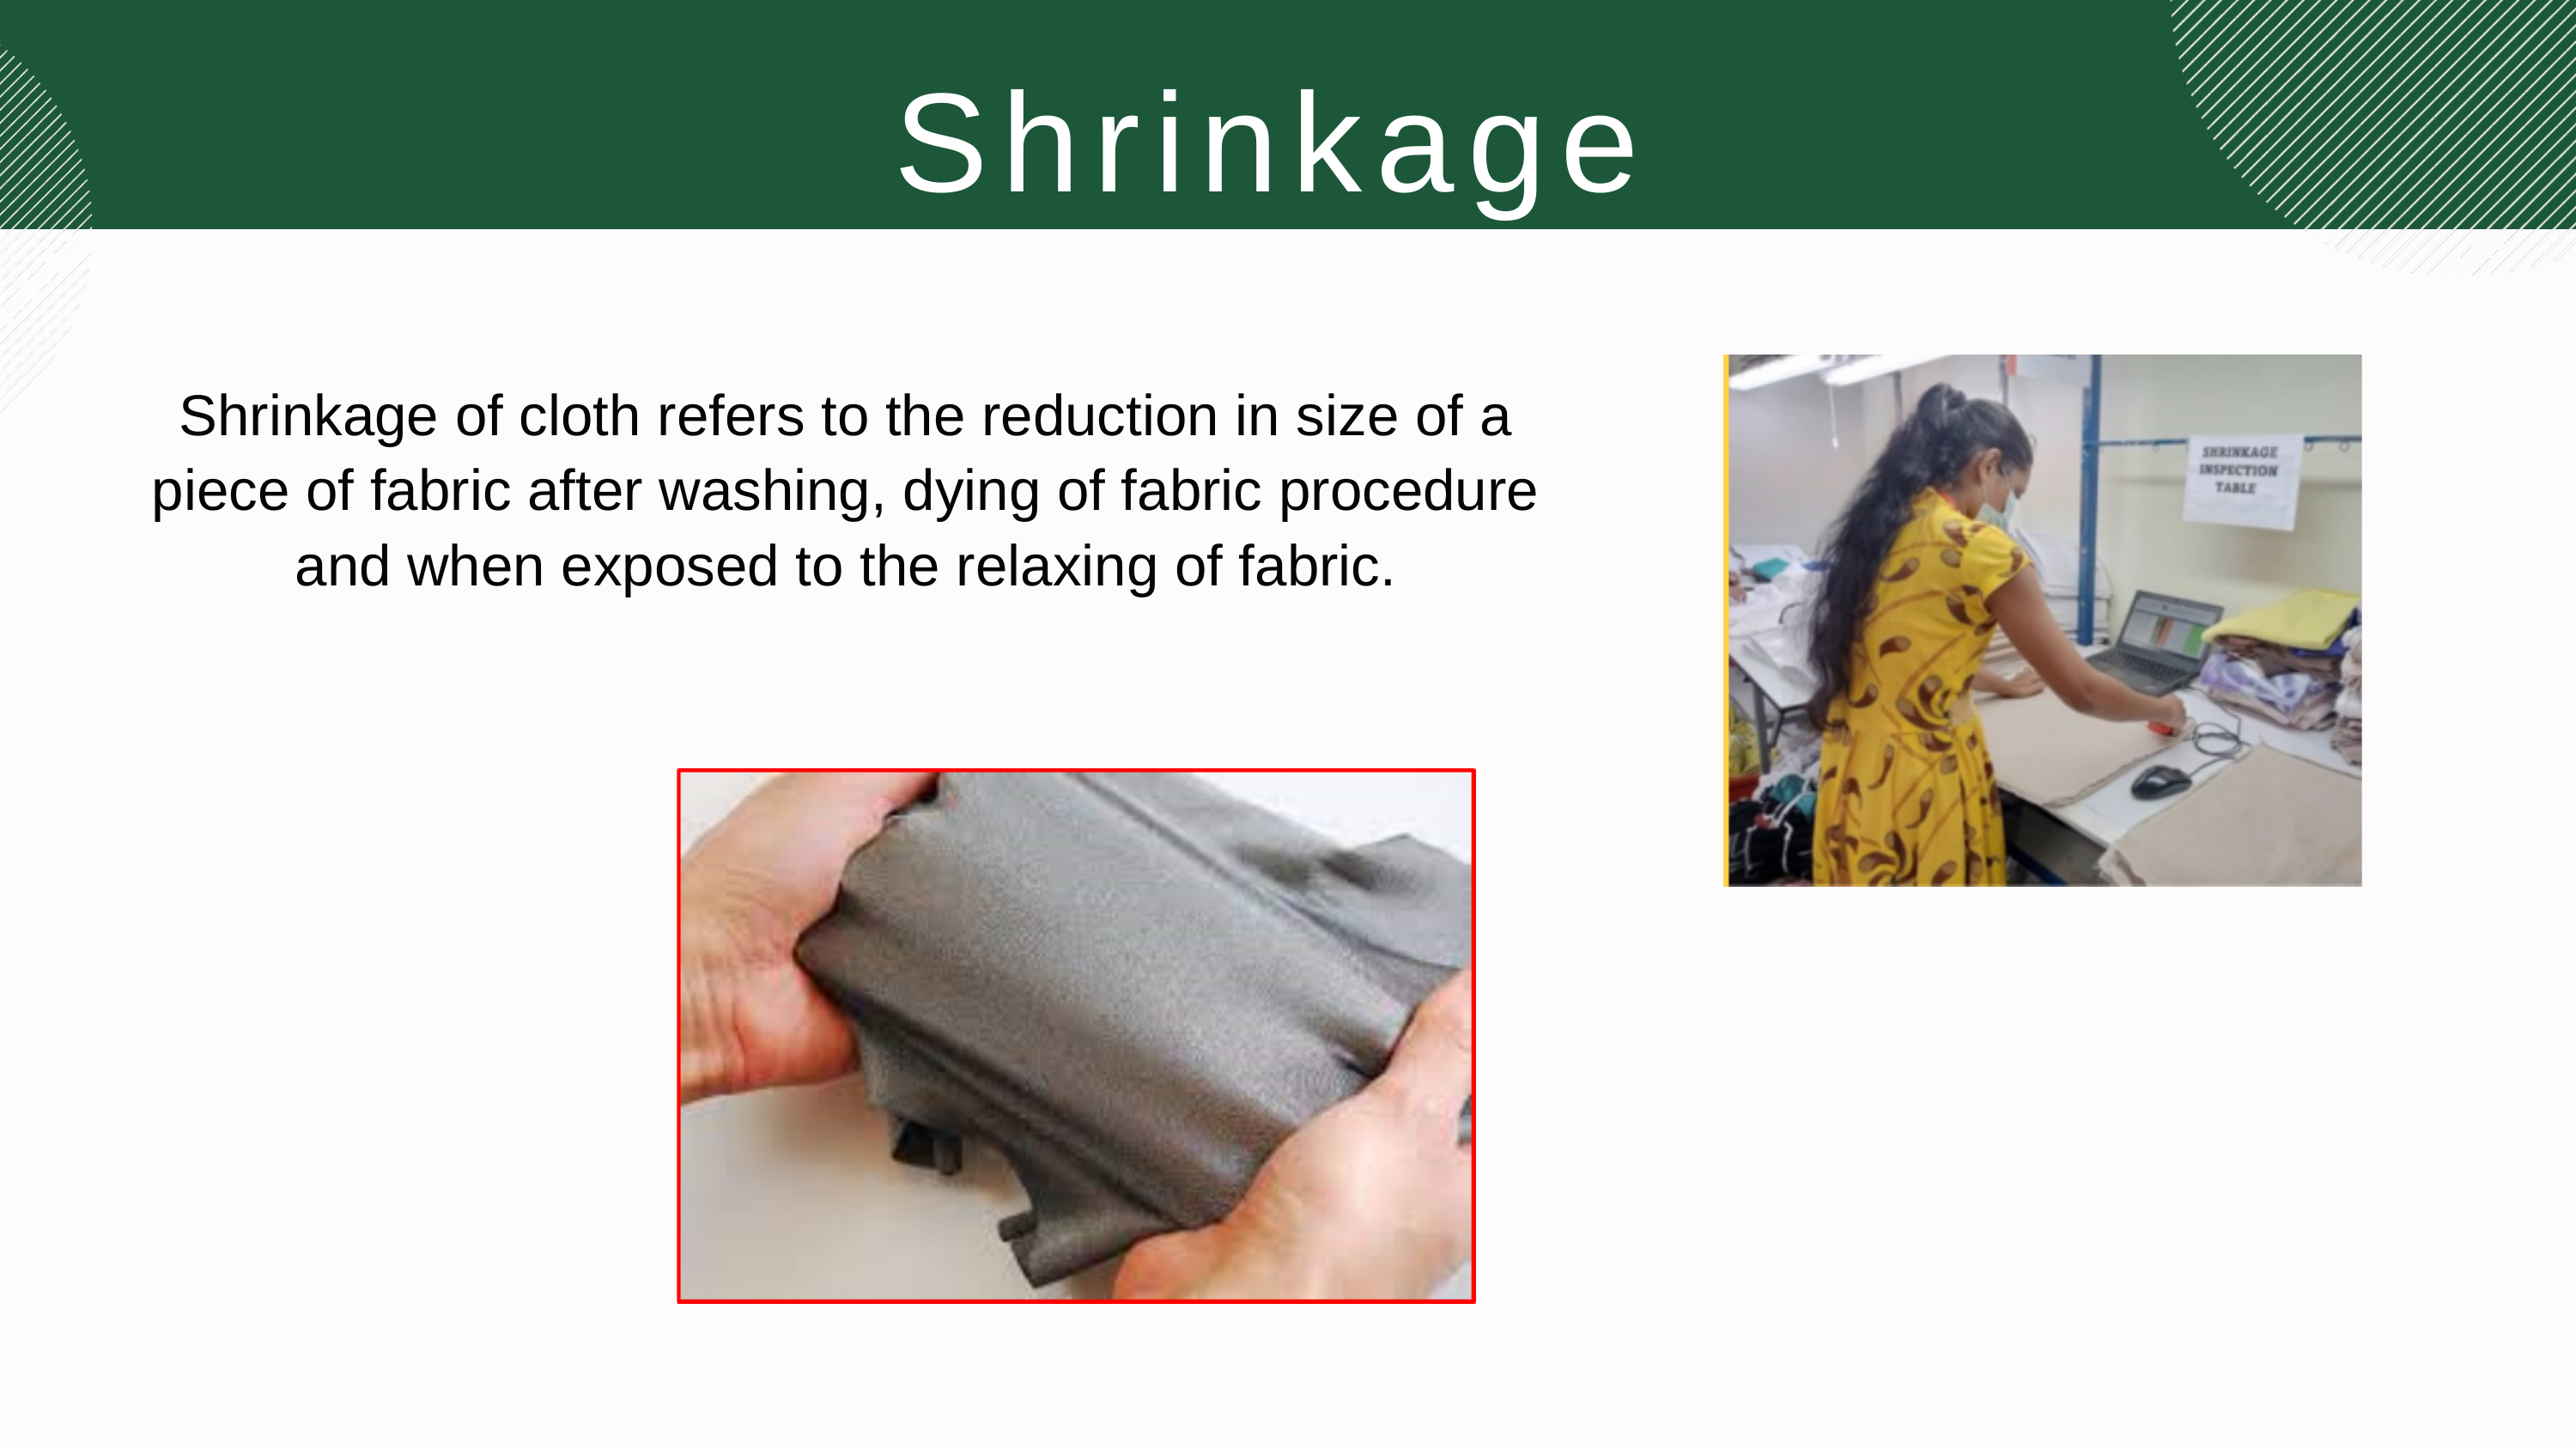

Shrinkage

Shrinkage of cloth refers to the reduction in size of a piece of fabric after washing, dying of fabric procedure and when exposed to the relaxing of fabric.